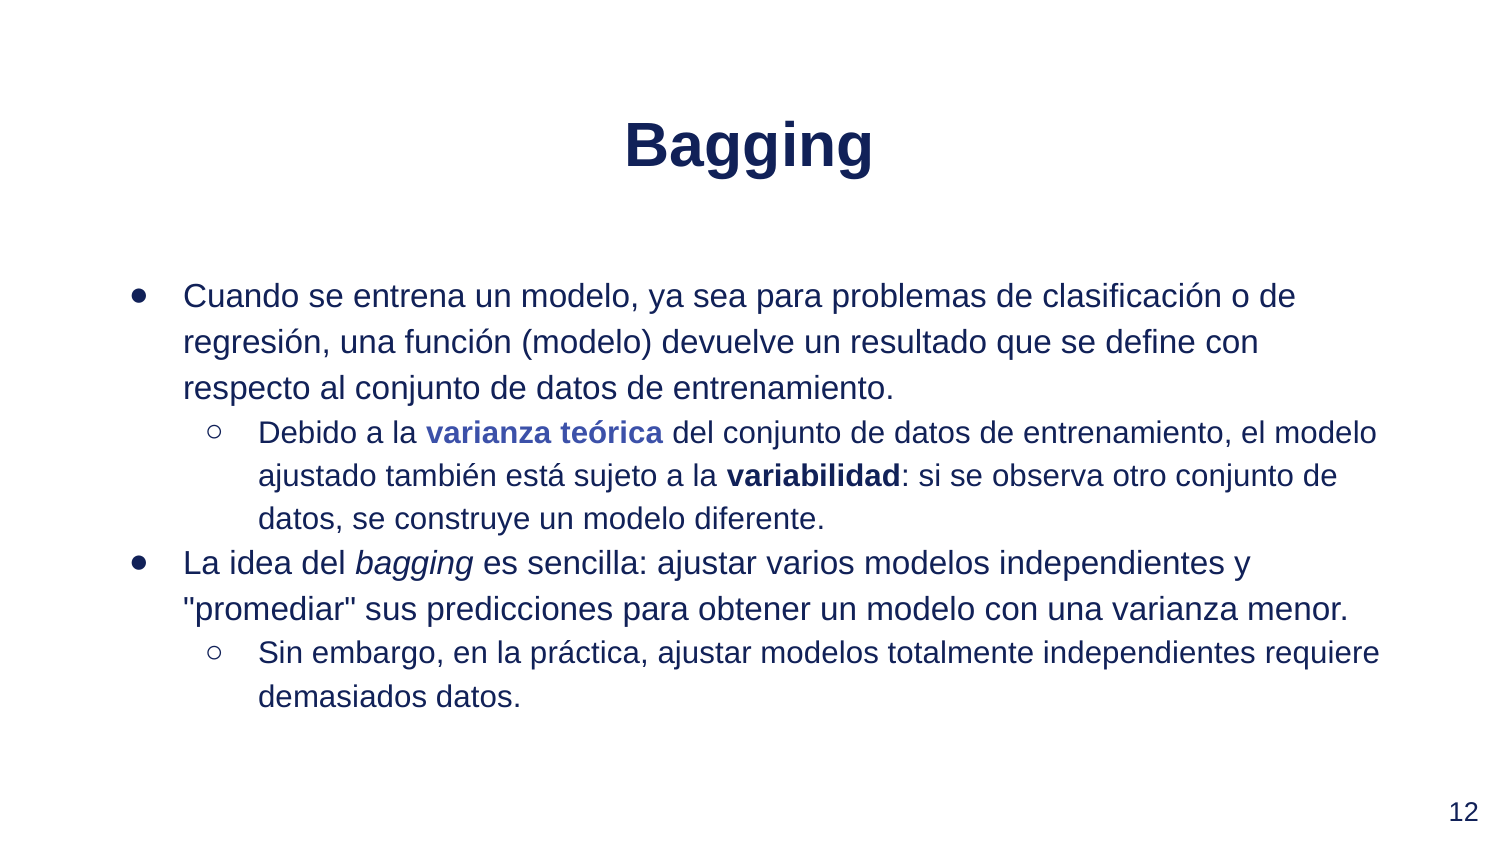

Bagging
Cuando se entrena un modelo, ya sea para problemas de clasificación o de regresión, una función (modelo) devuelve un resultado que se define con respecto al conjunto de datos de entrenamiento.
Debido a la varianza teórica del conjunto de datos de entrenamiento, el modelo ajustado también está sujeto a la variabilidad: si se observa otro conjunto de datos, se construye un modelo diferente.
La idea del bagging es sencilla: ajustar varios modelos independientes y "promediar" sus predicciones para obtener un modelo con una varianza menor.
Sin embargo, en la práctica, ajustar modelos totalmente independientes requiere demasiados datos.
12